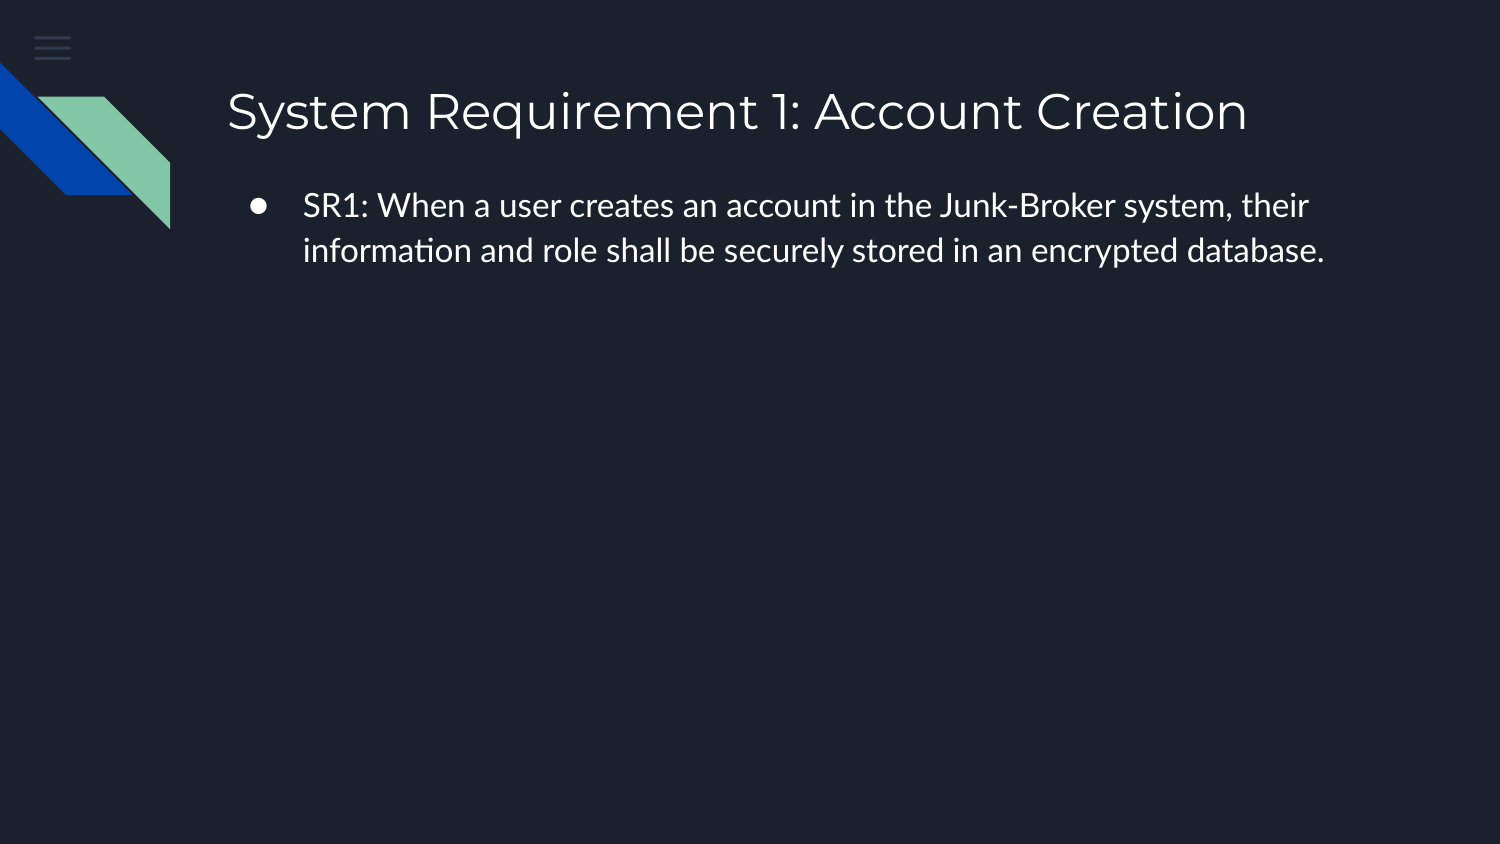

# System Requirement 1: Account Creation
SR1: When a user creates an account in the Junk-Broker system, their information and role shall be securely stored in an encrypted database.